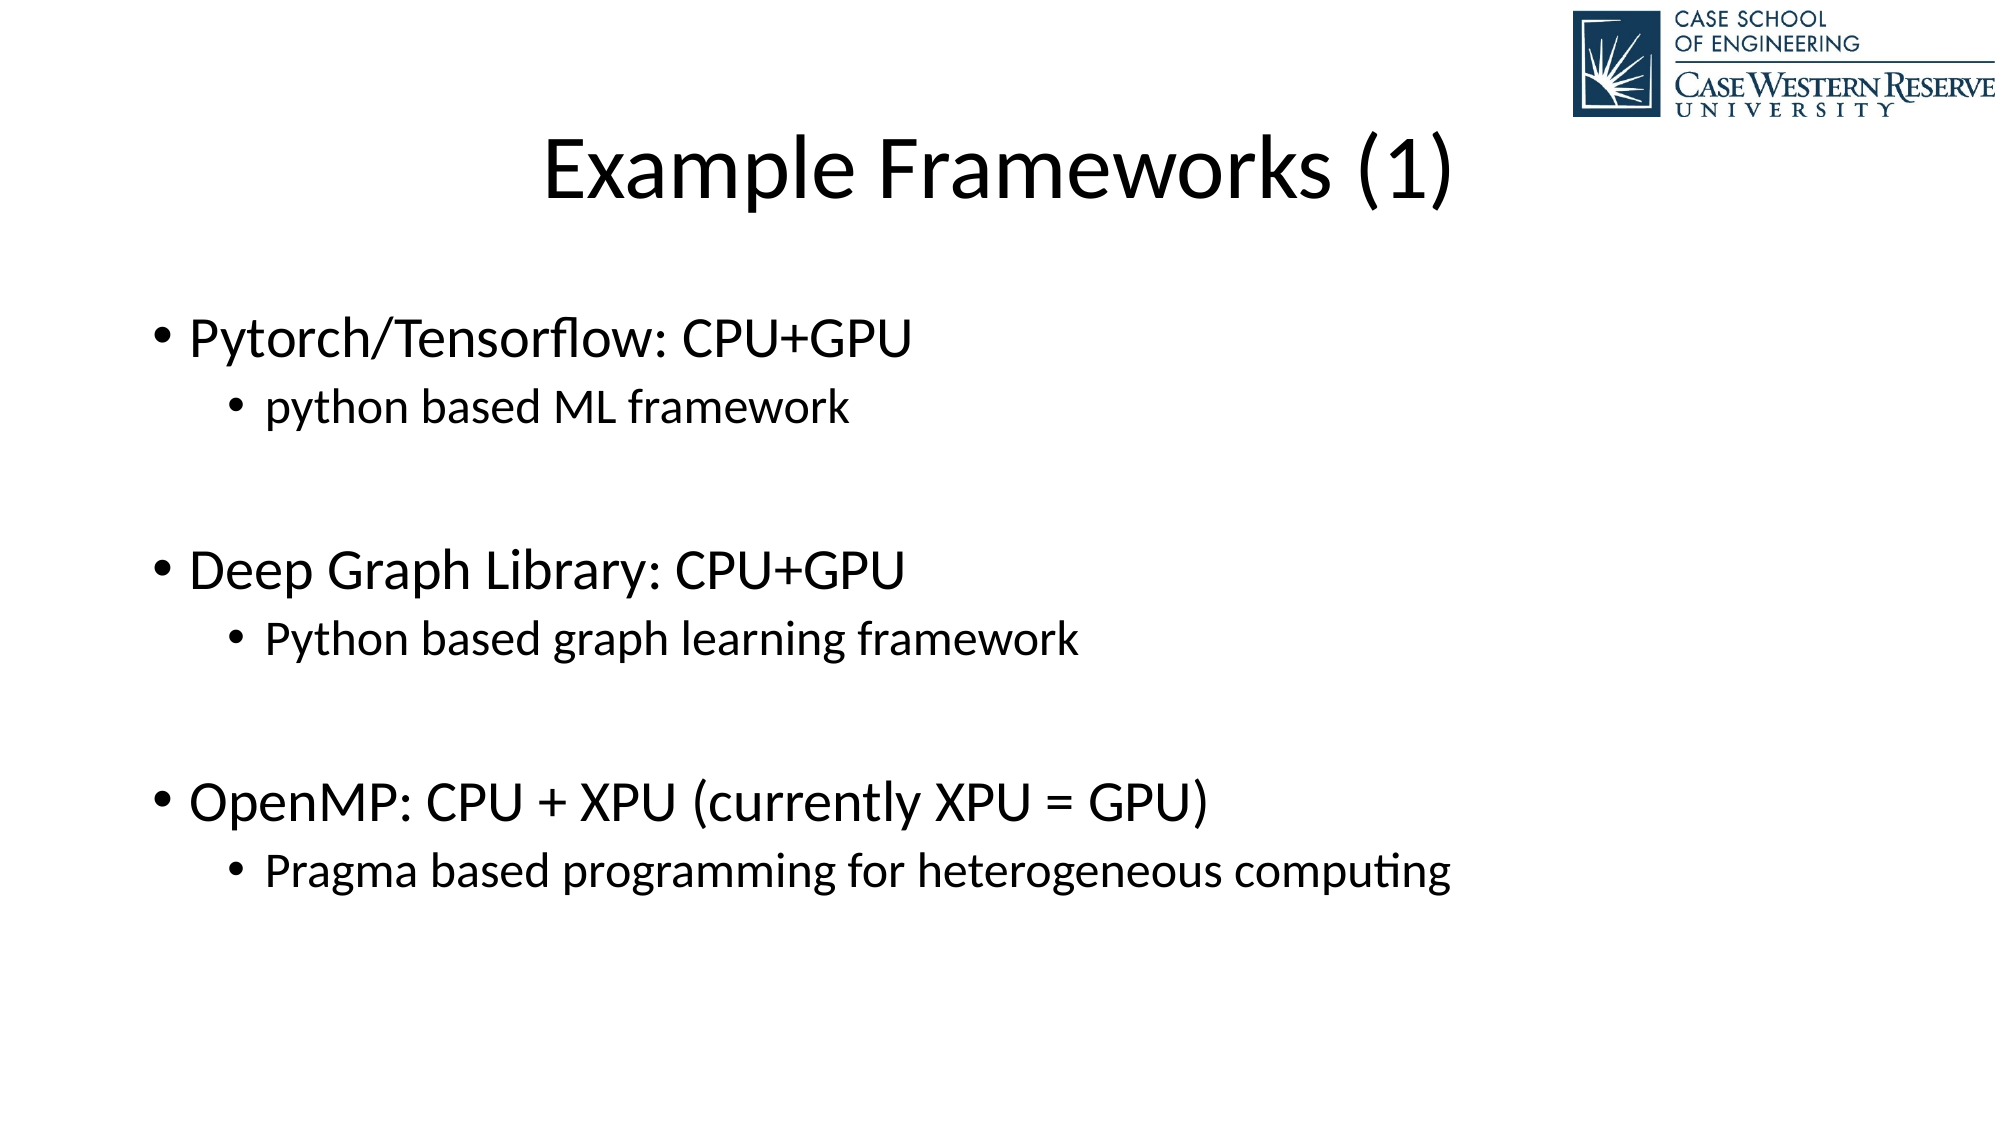

# Example Frameworks (1)
Pytorch/Tensorflow: CPU+GPU
python based ML framework

Deep Graph Library: CPU+GPU
Python based graph learning framework

OpenMP: CPU + XPU (currently XPU = GPU)
Pragma based programming for heterogeneous computing